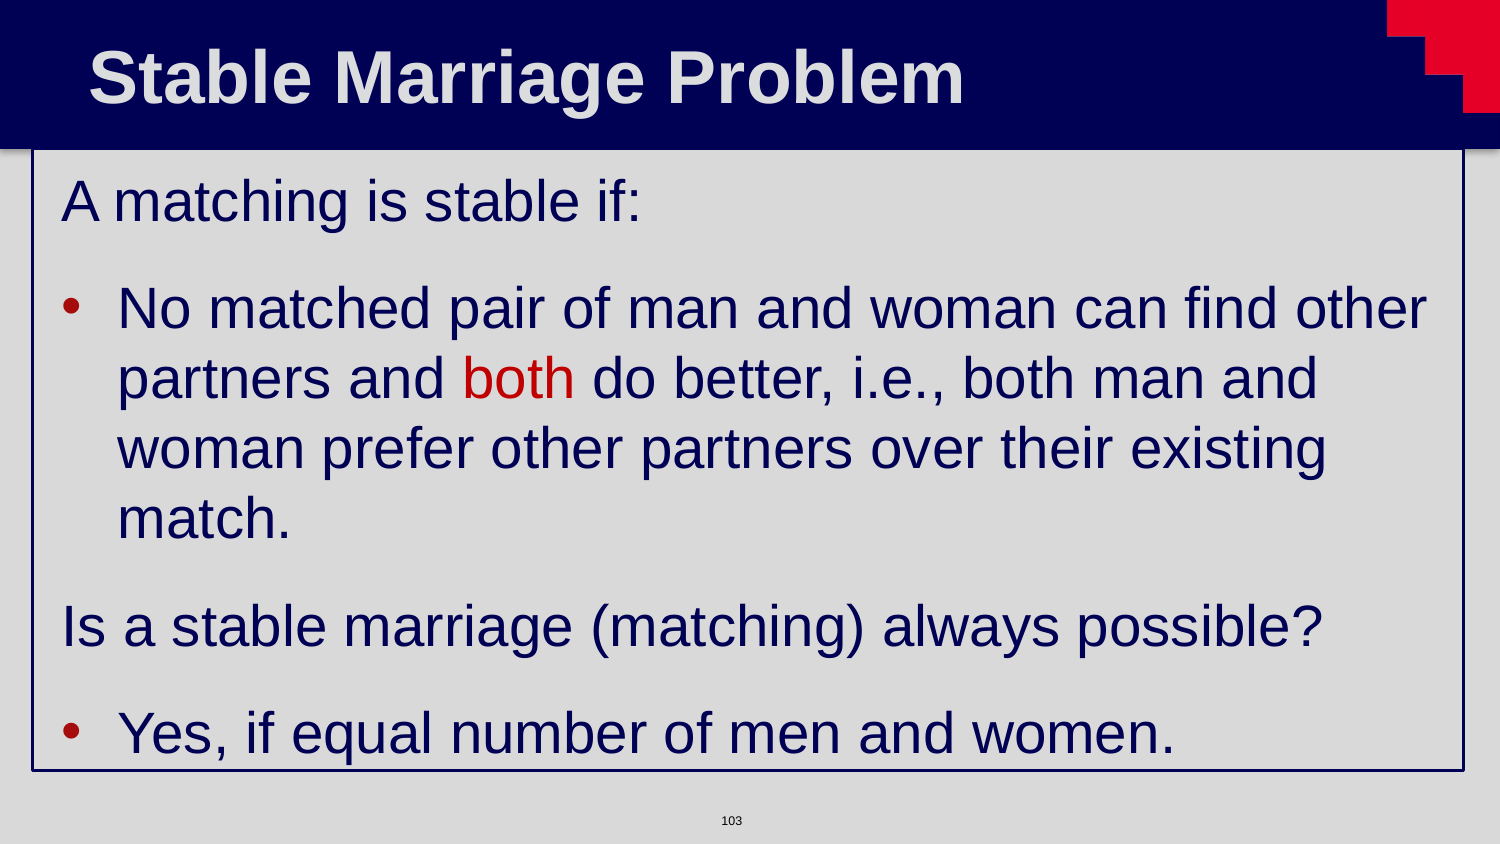

# Stable Marriage Problem
A matching is stable if:
No matched pair of man and woman can find other partners and both do better, i.e., both man and woman prefer other partners over their existing match.
Is a stable marriage (matching) always possible?
Yes, if equal number of men and women.